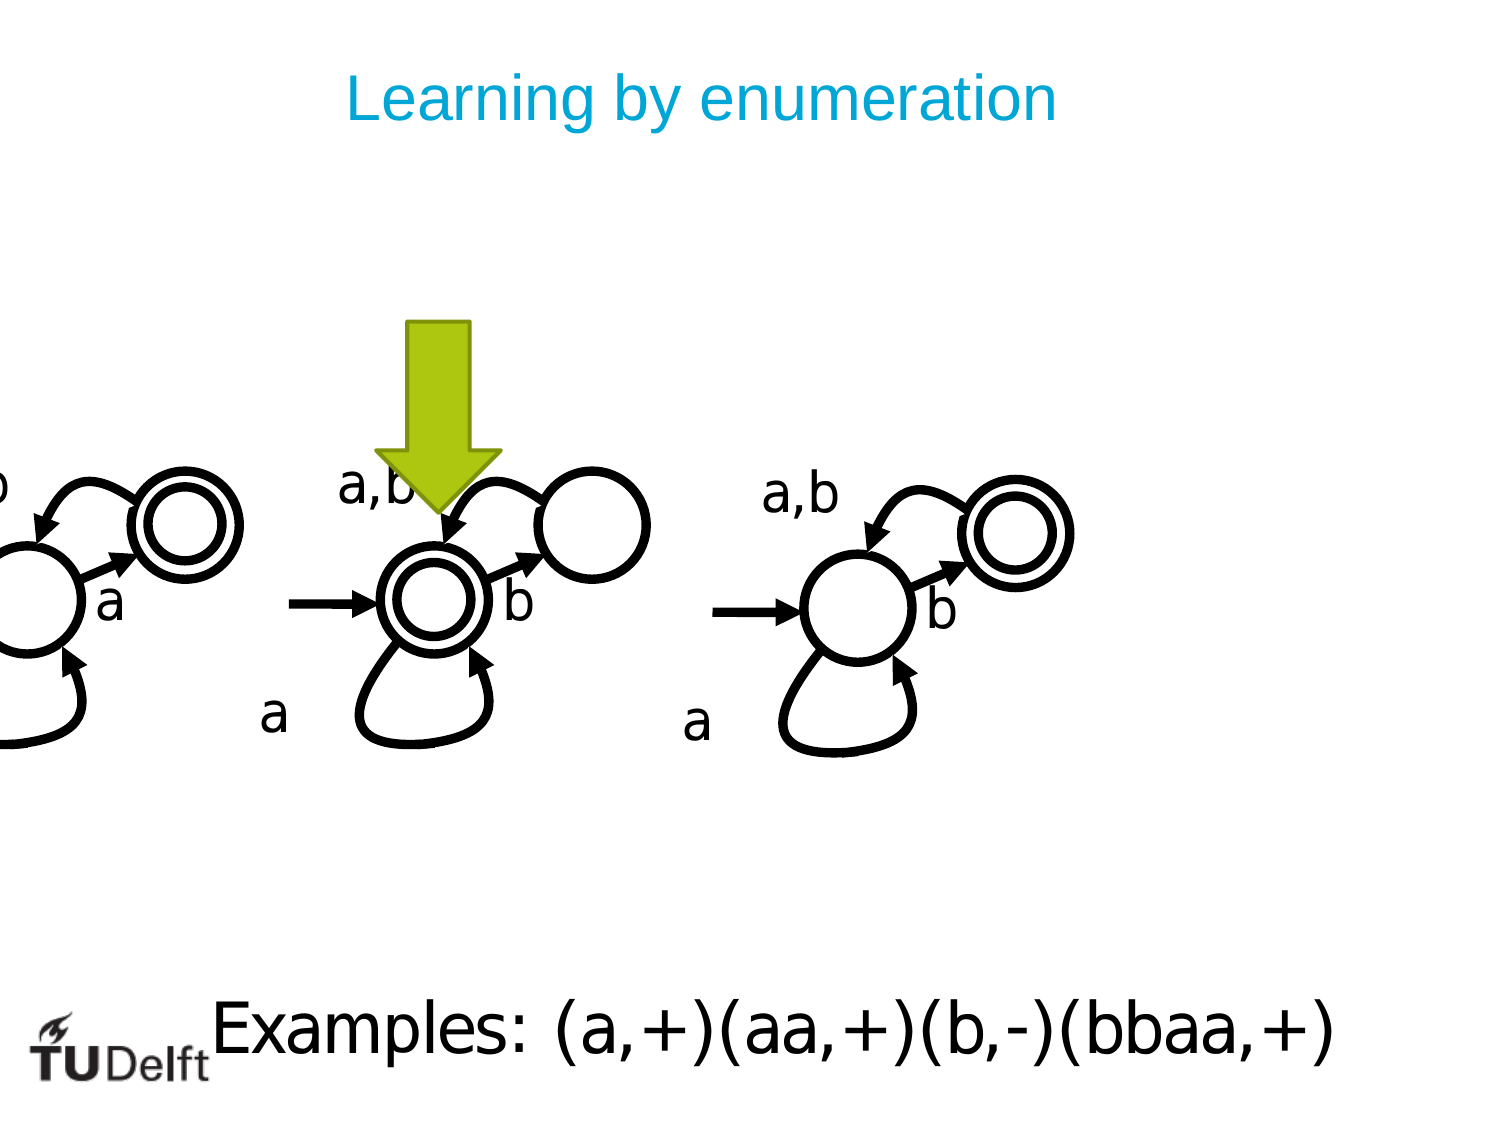

Learning by enumeration

a,b
a,b
a,b
a,b

a

a
b

b

b

a,b
a,b
b

a

a
Examples: (a,+)(aa,+)(b,-)(bbaa,+)